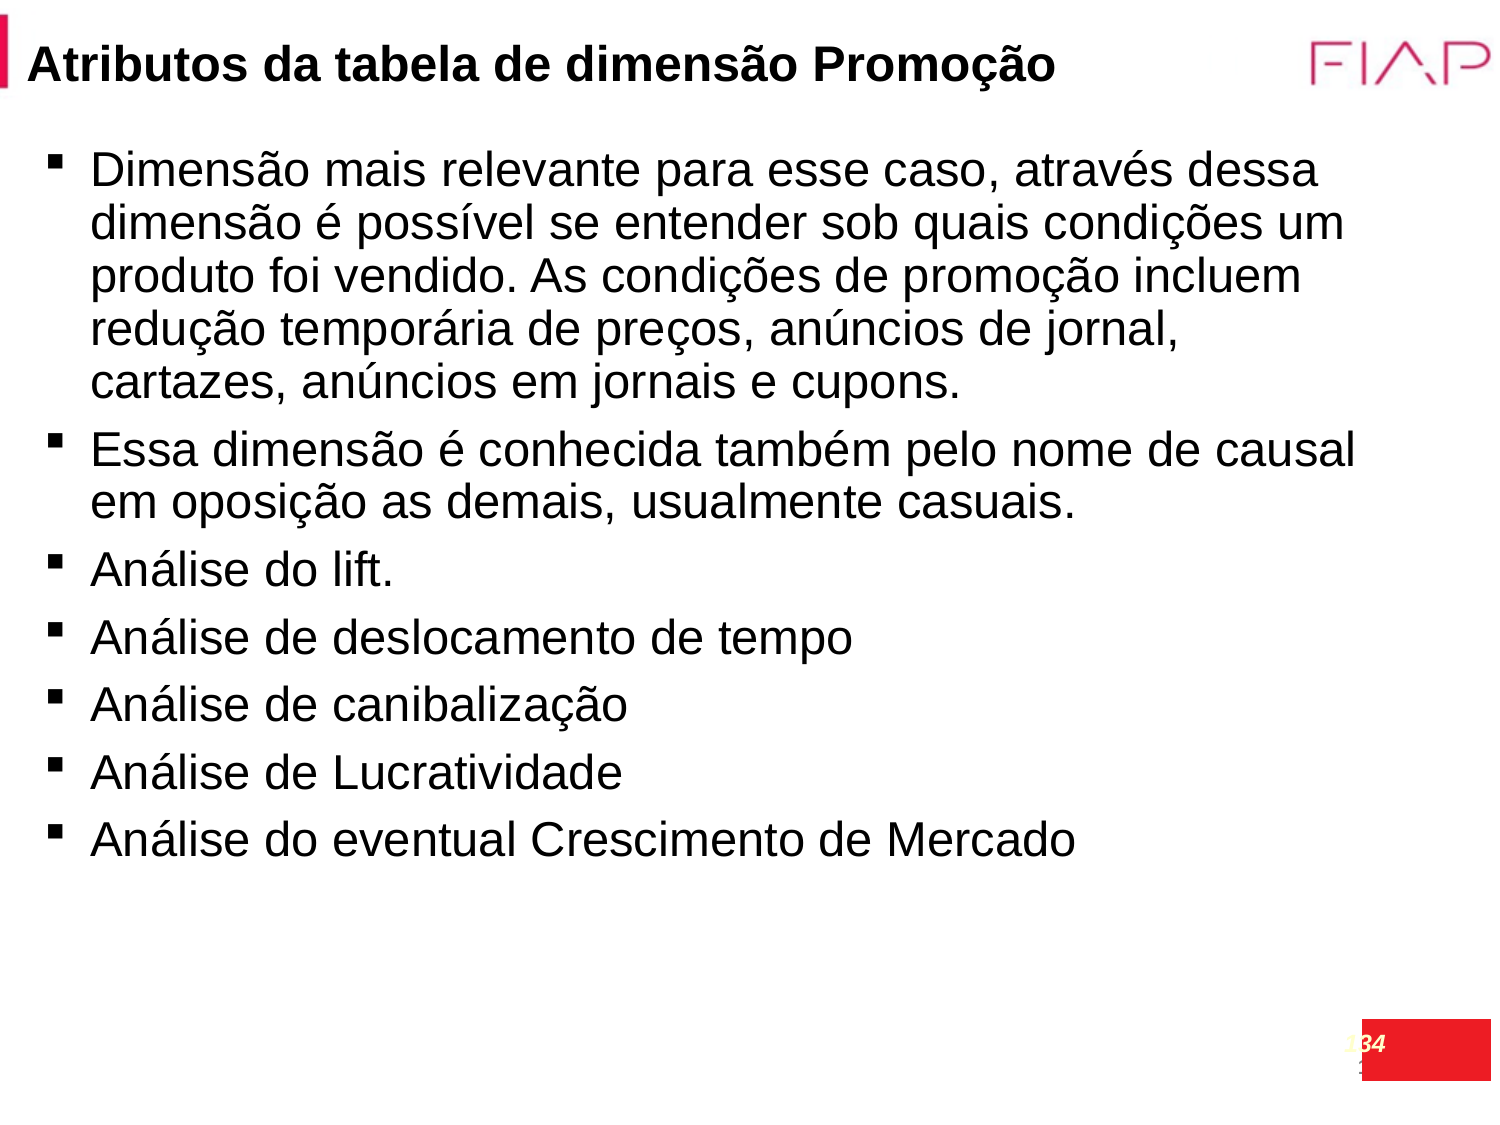

134
# Atributos da tabela de dimensão Promoção
Dimensão mais relevante para esse caso, através dessa dimensão é possível se entender sob quais condições um produto foi vendido. As condições de promoção incluem redução temporária de preços, anúncios de jornal, cartazes, anúncios em jornais e cupons.
Essa dimensão é conhecida também pelo nome de causal em oposição as demais, usualmente casuais.
Análise do lift.
Análise de deslocamento de tempo
Análise de canibalização
Análise de Lucratividade
Análise do eventual Crescimento de Mercado